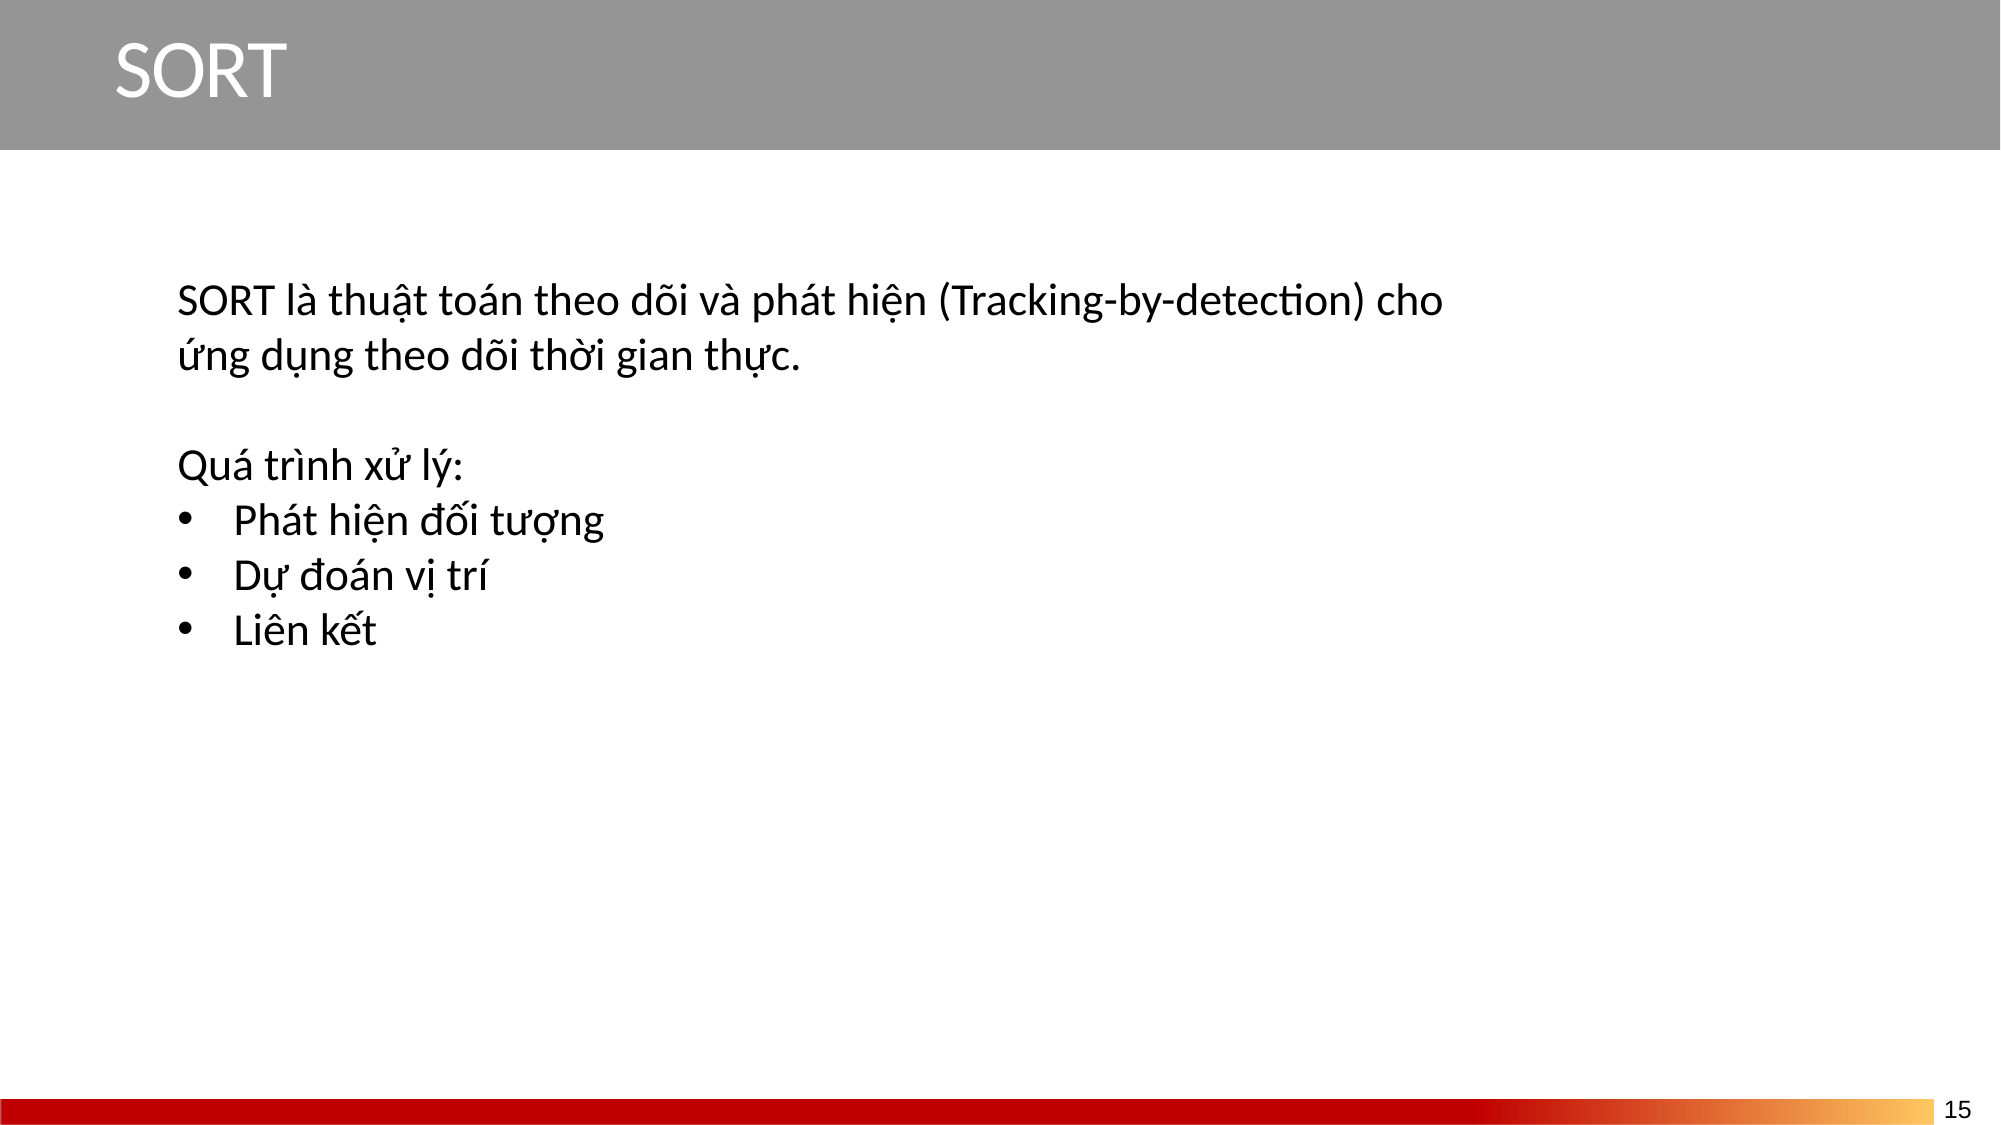

# SORT
SORT là thuật toán theo dõi và phát hiện (Tracking-by-detection) cho ứng dụng theo dõi thời gian thực.

Quá trình xử lý:
Phát hiện đối tượng
Dự đoán vị trí
Liên kết
15